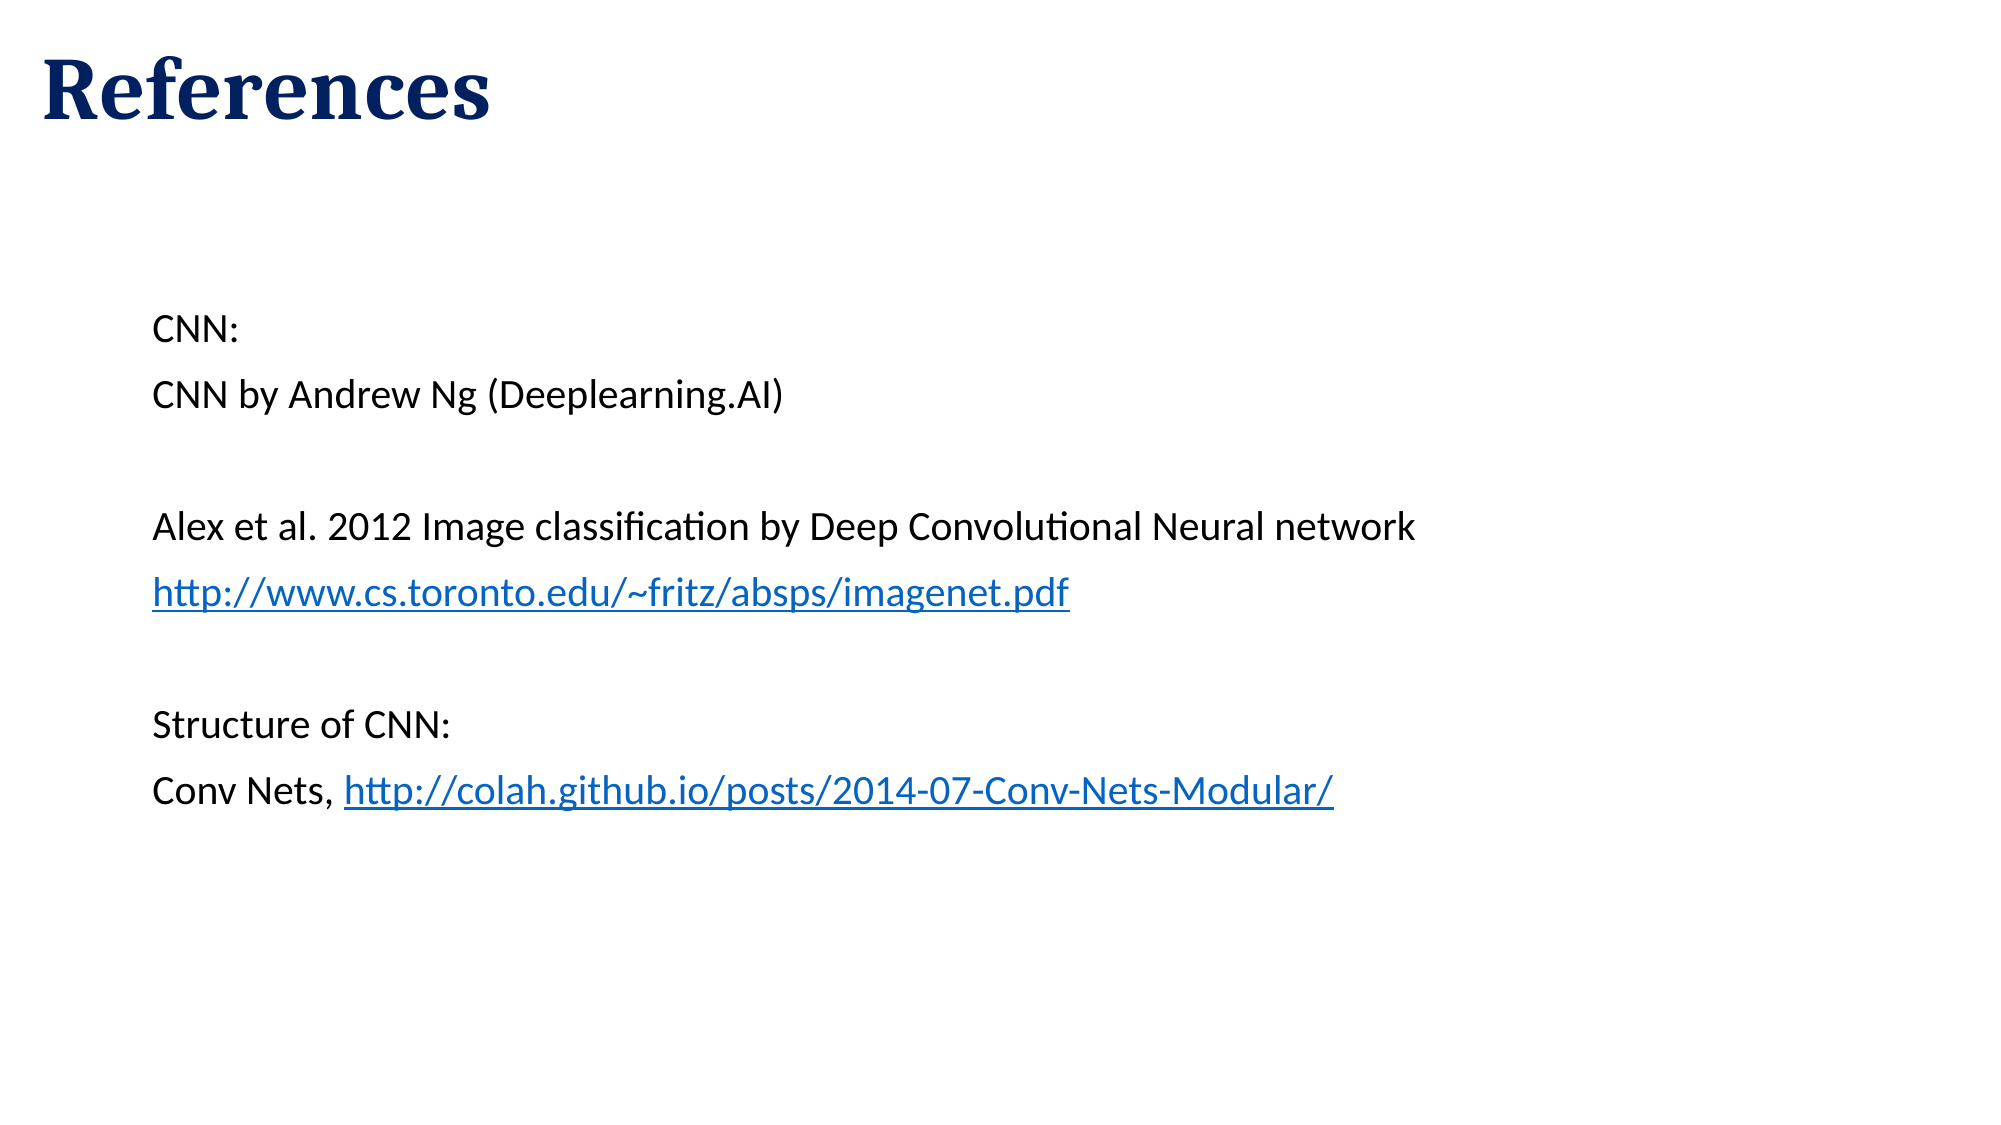

References
CNN:
CNN by Andrew Ng (Deeplearning.AI)

Alex et al. 2012 Image classification by Deep Convolutional Neural network
http://www.cs.toronto.edu/~fritz/absps/imagenet.pdf

Structure of CNN:
Conv Nets, http://colah.github.io/posts/2014-07-Conv-Nets-Modular/